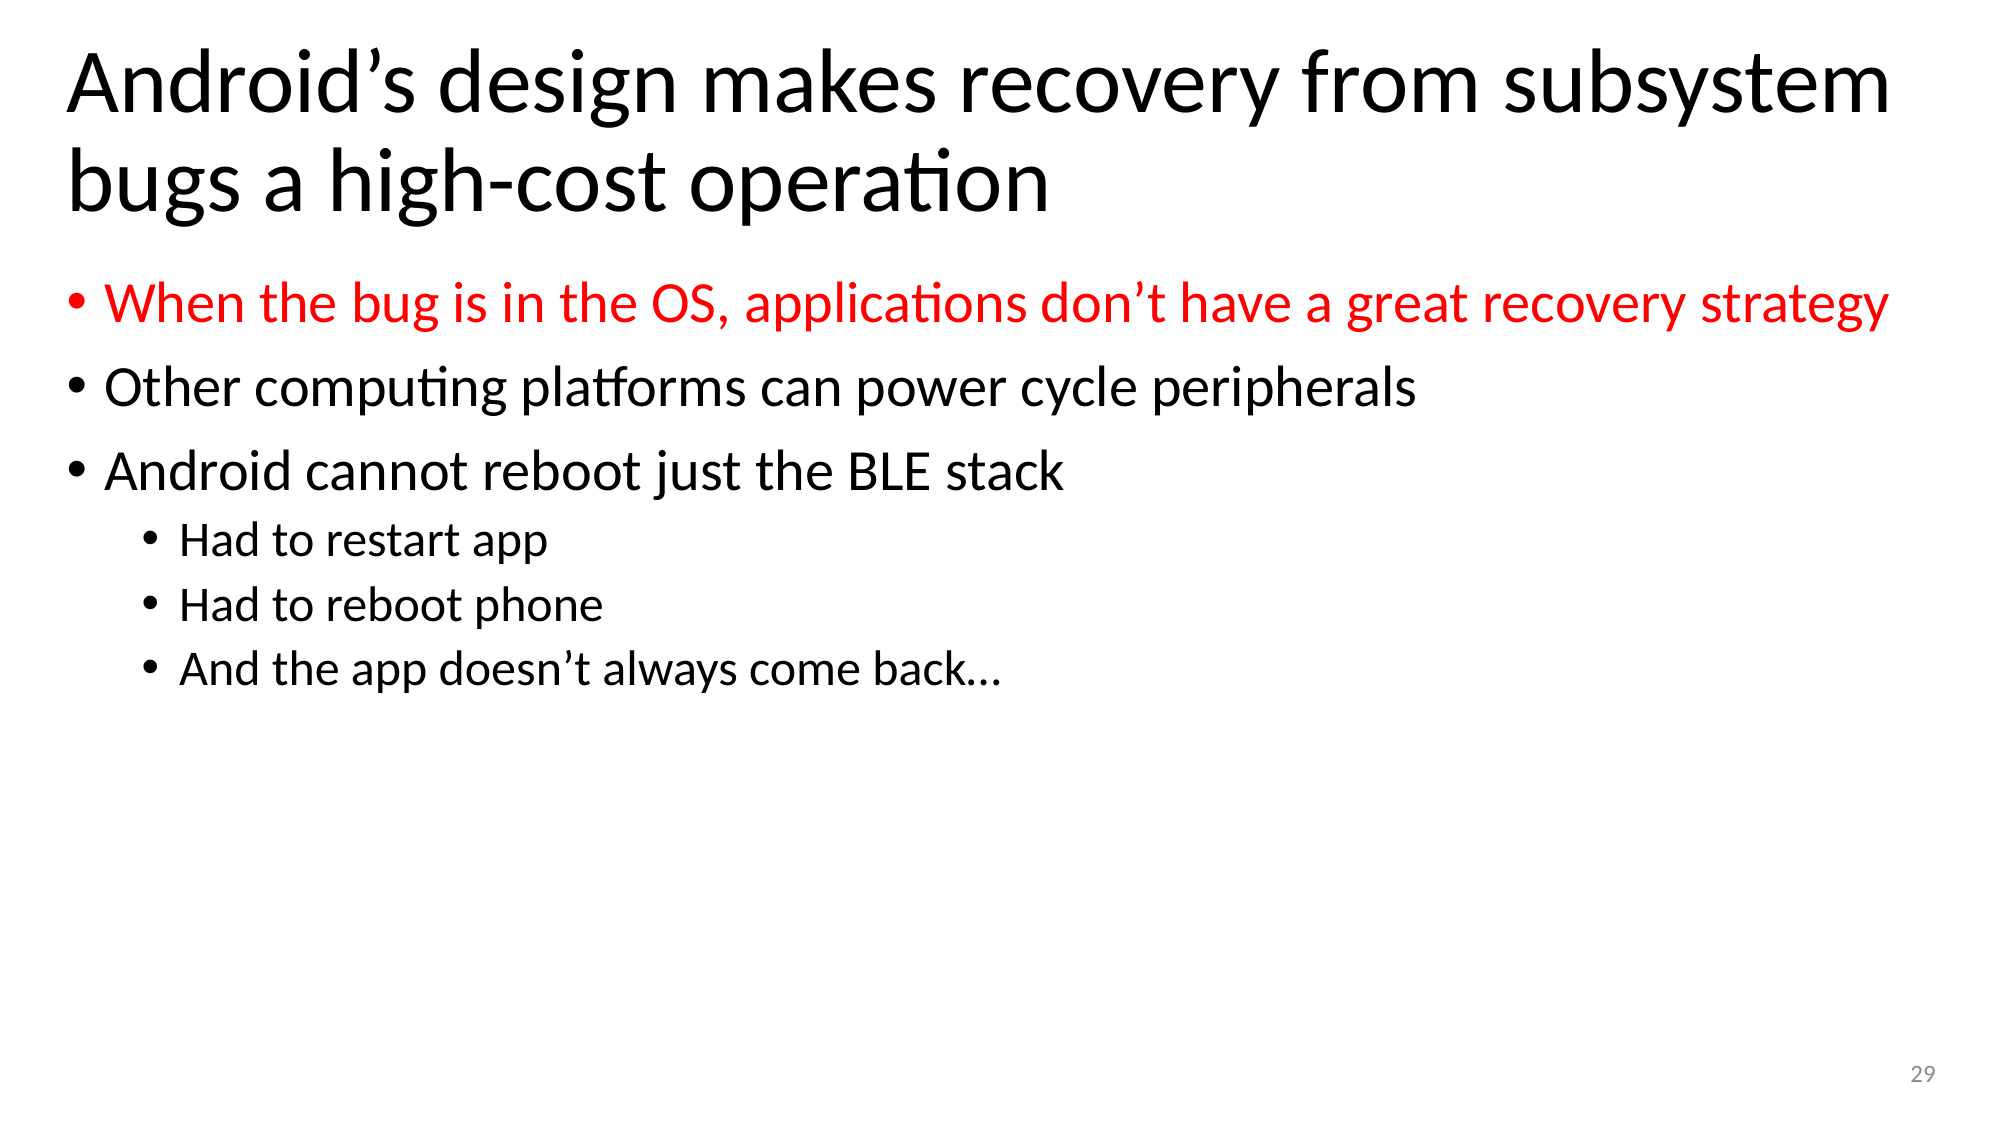

# Android’s design makes recovery from subsystem bugs a high-cost operation
When the bug is in the OS, applications don’t have a great recovery strategy
Other computing platforms can power cycle peripherals
Android cannot reboot just the BLE stack
Had to restart app
Had to reboot phone
And the app doesn’t always come back…
29